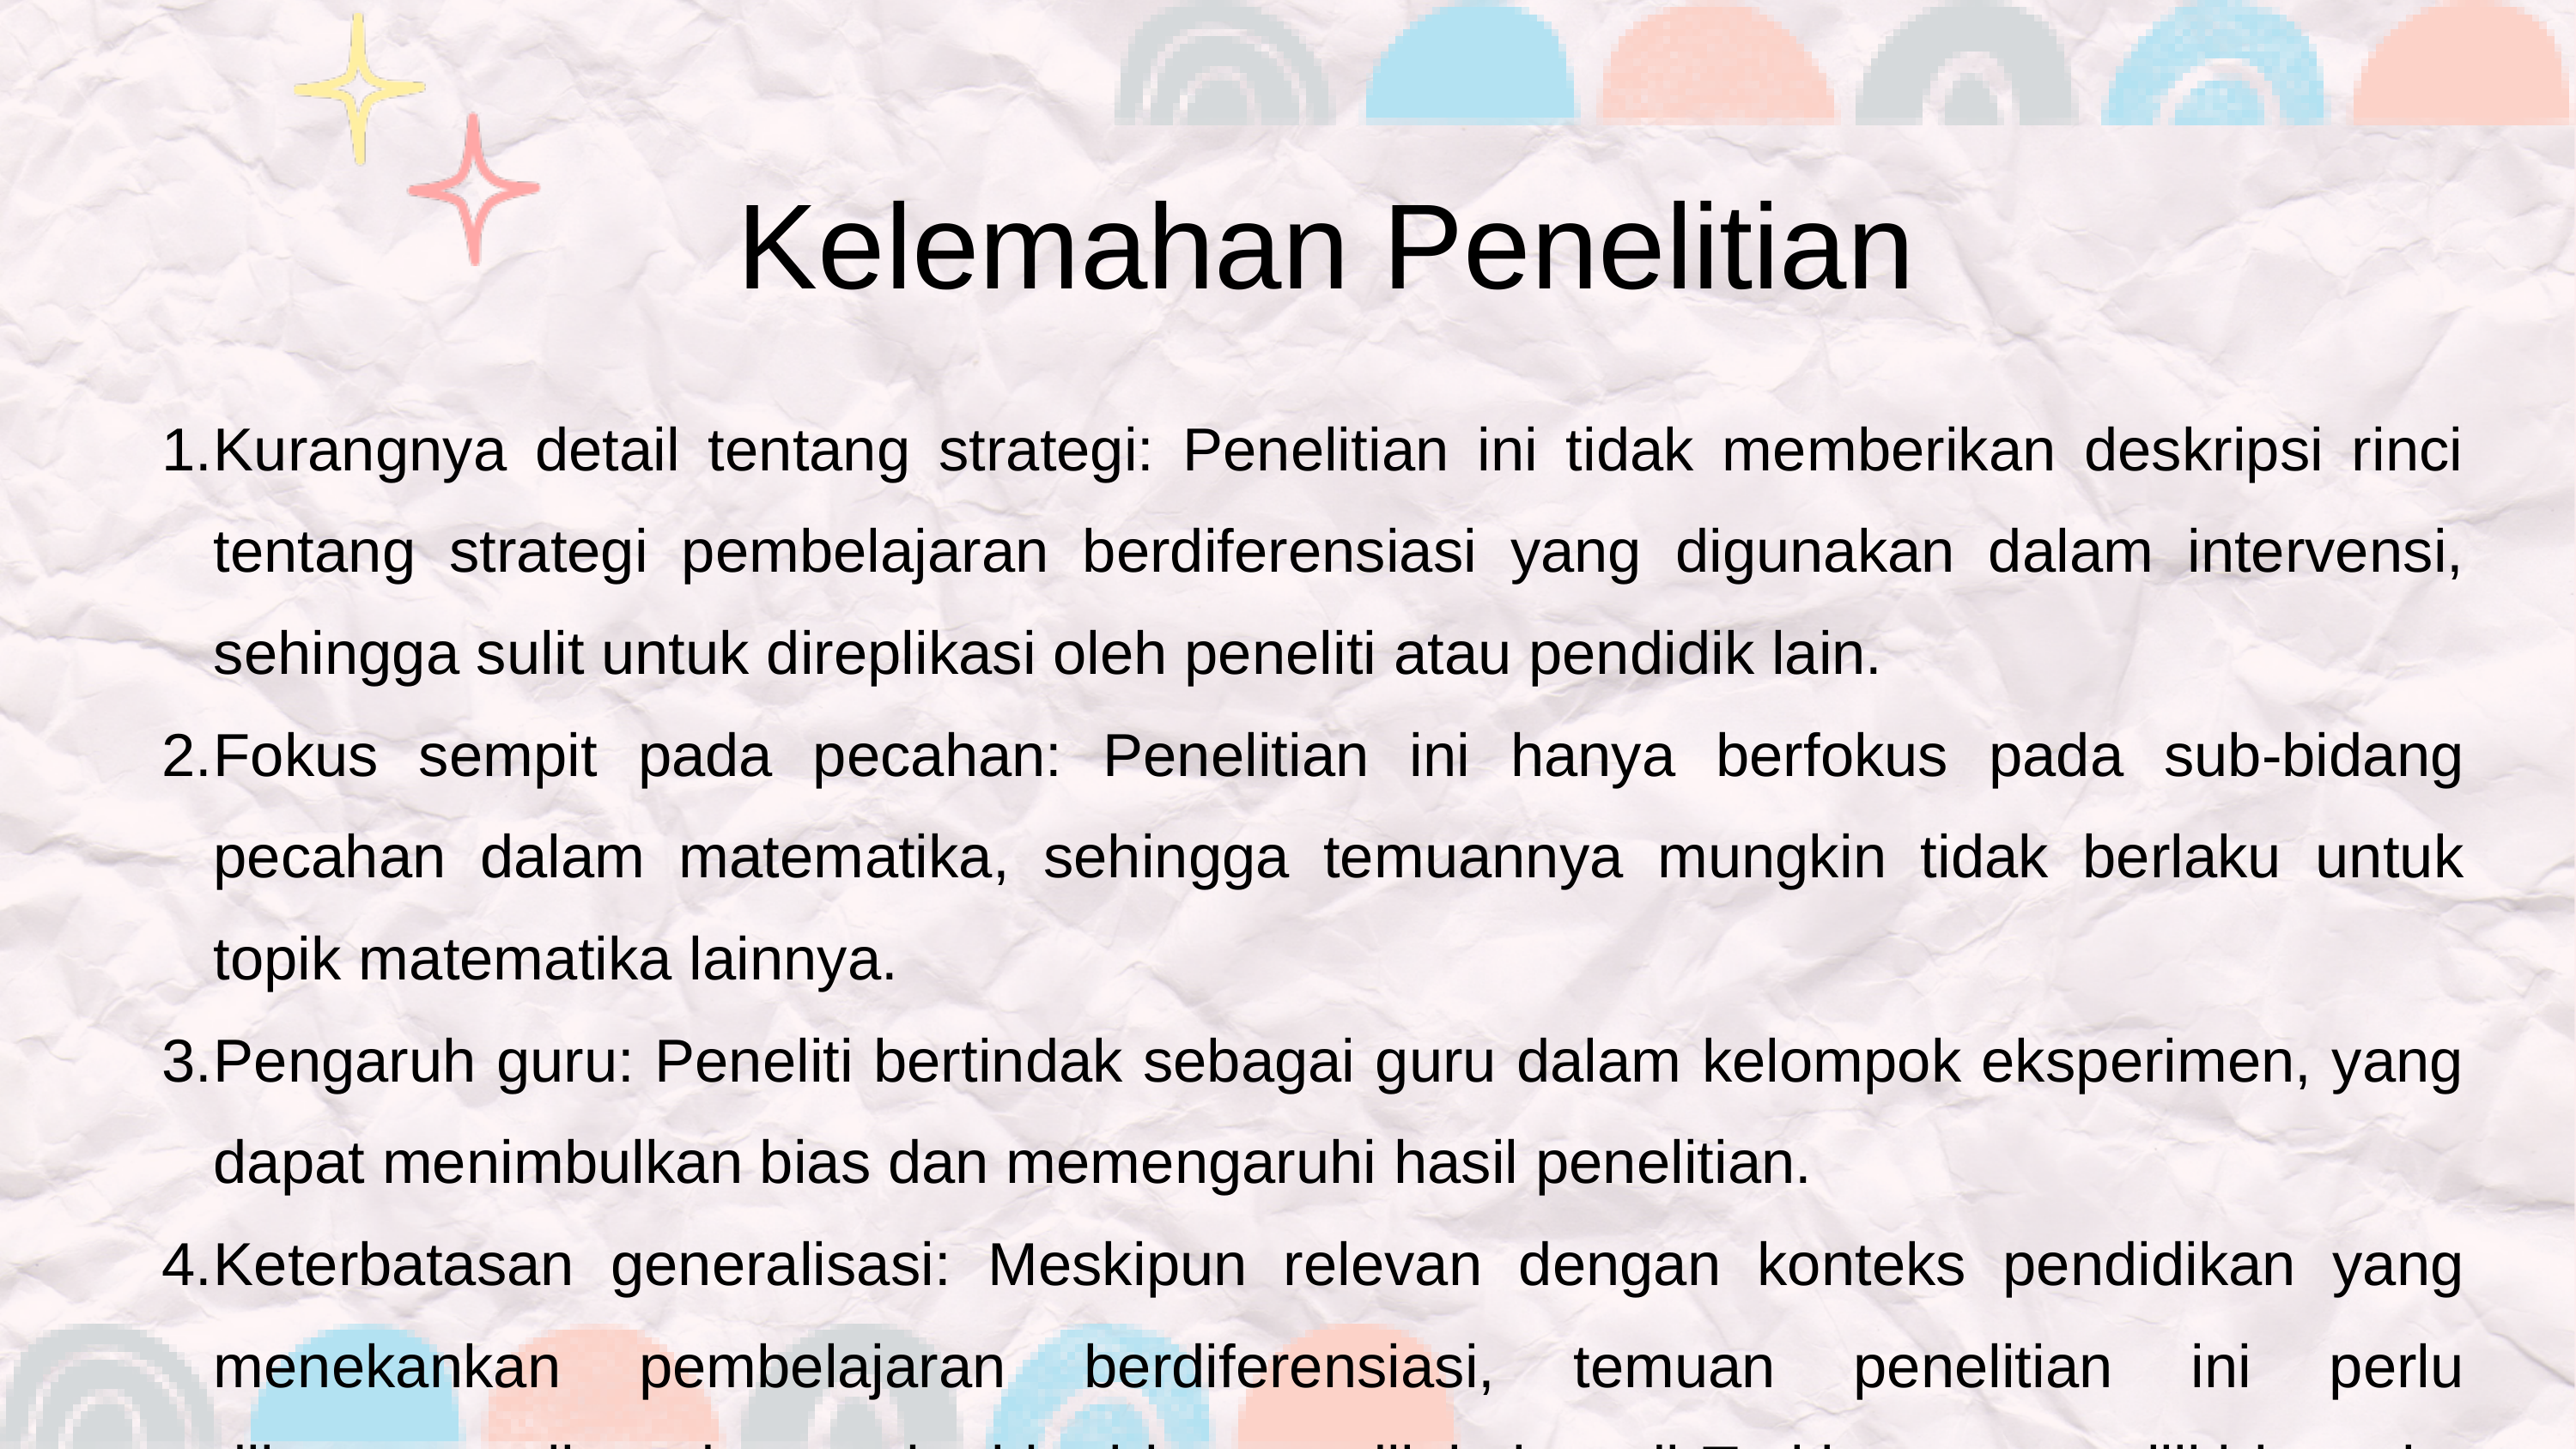

Kelemahan Penelitian
Kurangnya detail tentang strategi: Penelitian ini tidak memberikan deskripsi rinci tentang strategi pembelajaran berdiferensiasi yang digunakan dalam intervensi, sehingga sulit untuk direplikasi oleh peneliti atau pendidik lain.
Fokus sempit pada pecahan: Penelitian ini hanya berfokus pada sub-bidang pecahan dalam matematika, sehingga temuannya mungkin tidak berlaku untuk topik matematika lainnya.
Pengaruh guru: Peneliti bertindak sebagai guru dalam kelompok eksperimen, yang dapat menimbulkan bias dan memengaruhi hasil penelitian.
Keterbatasan generalisasi: Meskipun relevan dengan konteks pendidikan yang menekankan pembelajaran berdiferensiasi, temuan penelitian ini perlu diinterpretasikan dengan hati-hati karena dilakukan di Turki yang memiliki konteks pendidikan yang berbeda dengan Indonesia.